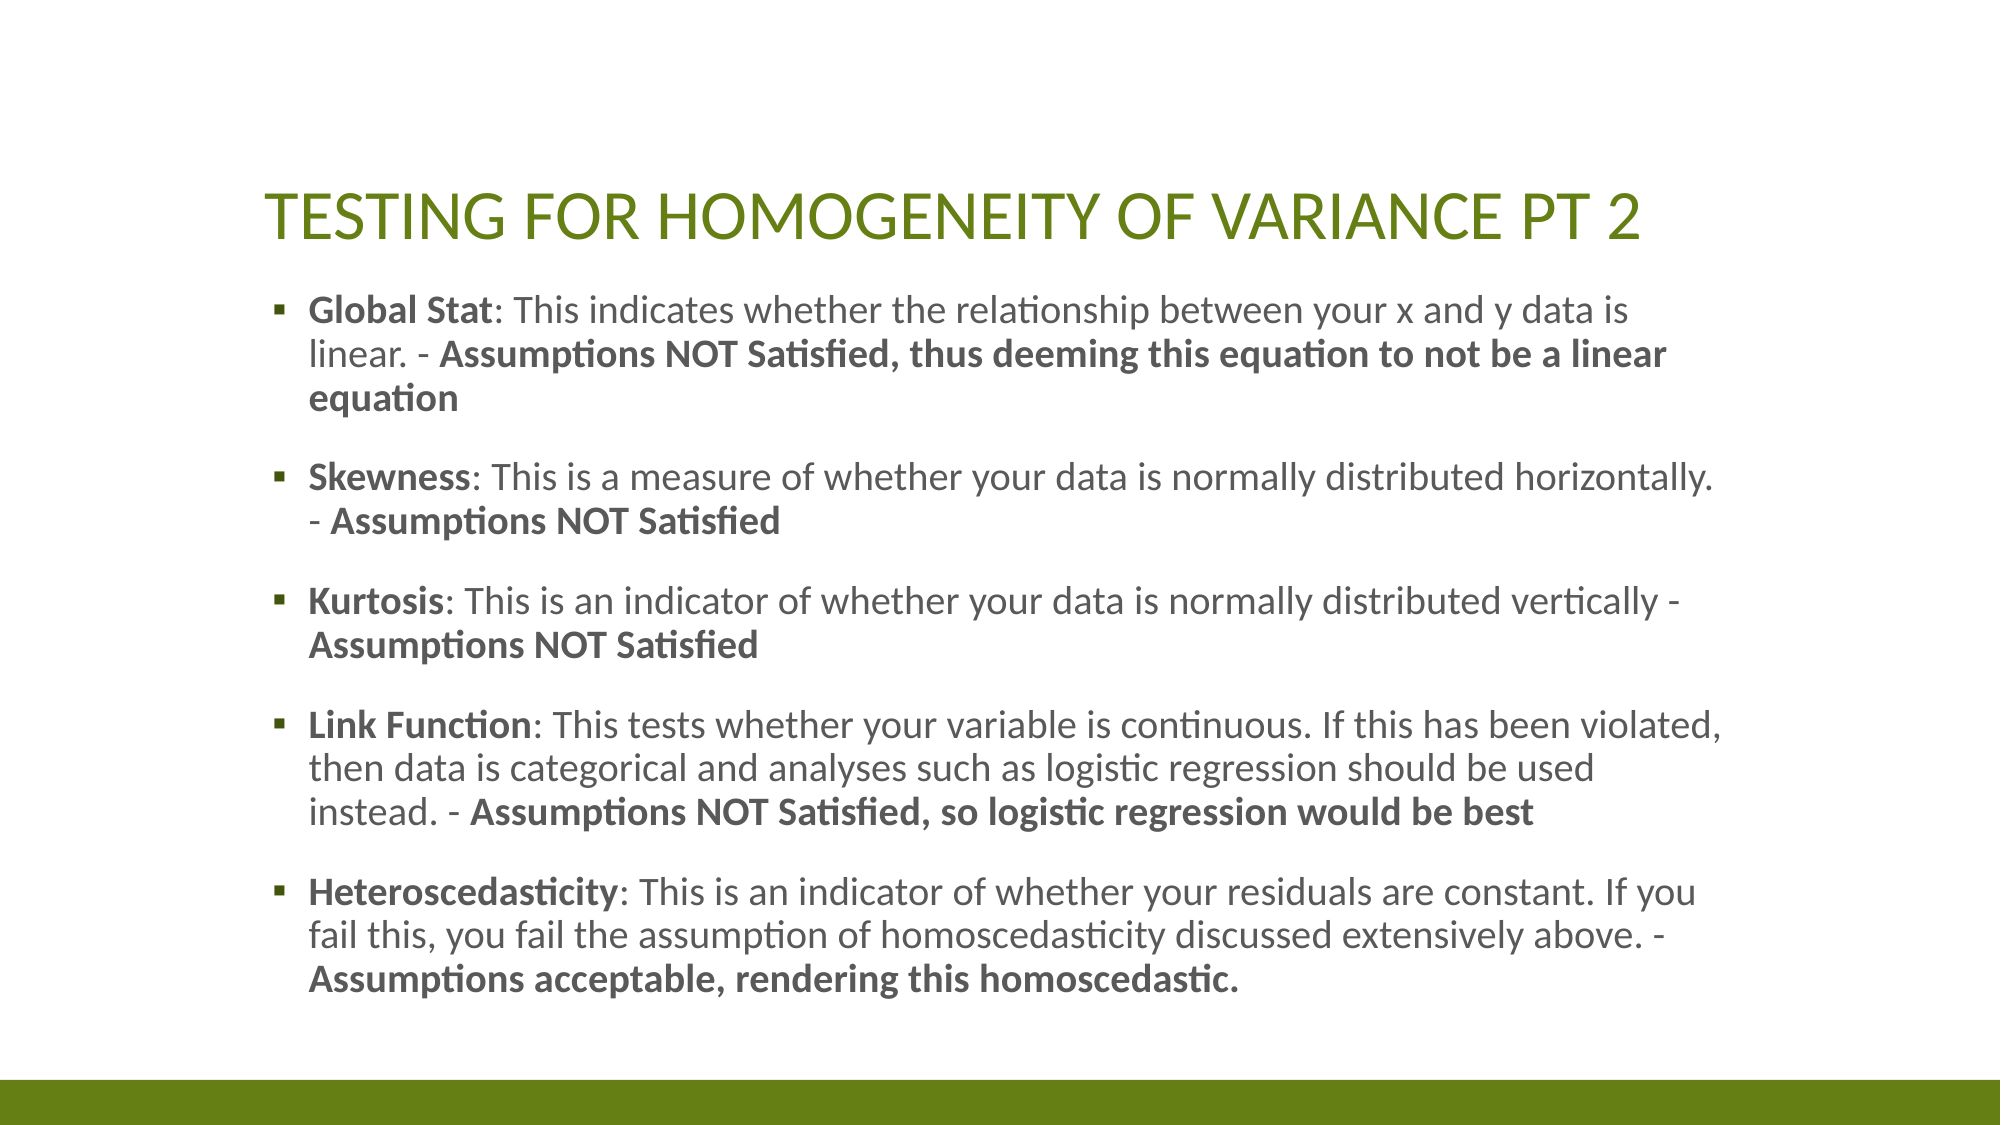

# Testing for homogeneity of variance PT 2
Global Stat: This indicates whether the relationship between your x and y data is linear. - Assumptions NOT Satisfied, thus deeming this equation to not be a linear equation
Skewness: This is a measure of whether your data is normally distributed horizontally. - Assumptions NOT Satisfied
Kurtosis: This is an indicator of whether your data is normally distributed vertically - Assumptions NOT Satisfied
Link Function: This tests whether your variable is continuous. If this has been violated, then data is categorical and analyses such as logistic regression should be used instead. - Assumptions NOT Satisfied, so logistic regression would be best
Heteroscedasticity: This is an indicator of whether your residuals are constant. If you fail this, you fail the assumption of homoscedasticity discussed extensively above. - Assumptions acceptable, rendering this homoscedastic.